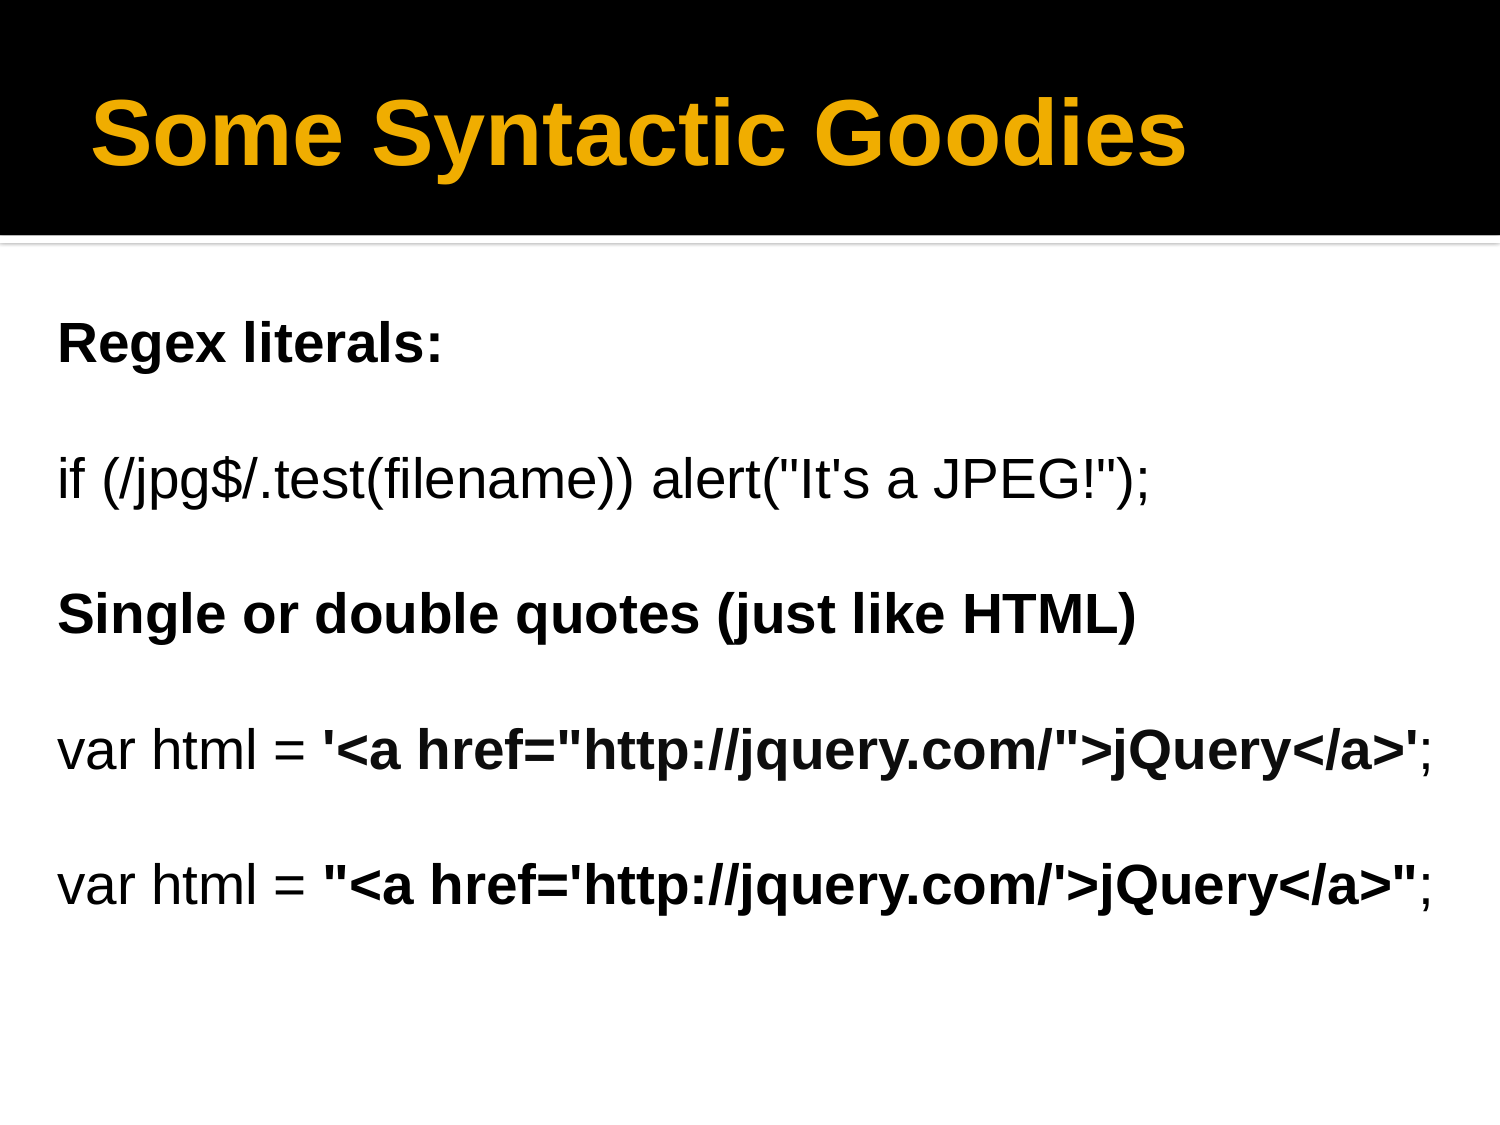

# Some Syntactic Goodies
Regex literals:

if (/jpg$/.test(filename)) alert("It's a JPEG!");

Single or double quotes (just like HTML)

var html = '<a href="http://jquery.com/">jQuery</a>';

var html = "<a href='http://jquery.com/'>jQuery</a>";